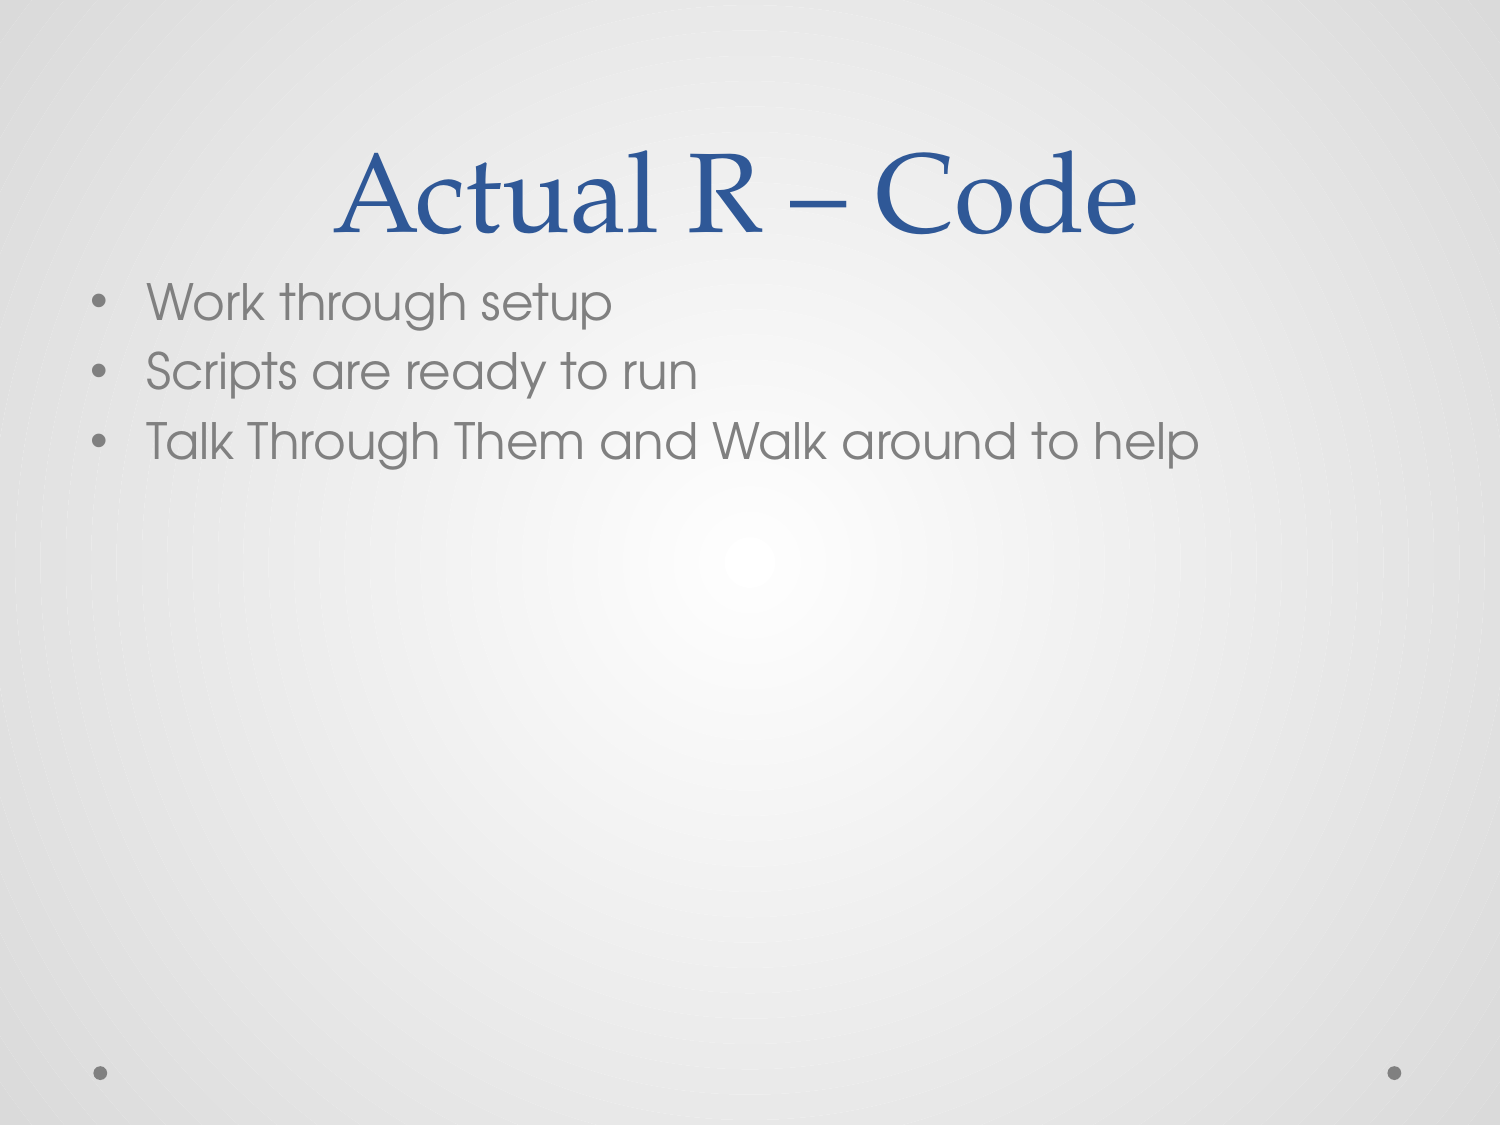

# Actual R – Code
Work through setup
Scripts are ready to run
Talk Through Them and Walk around to help